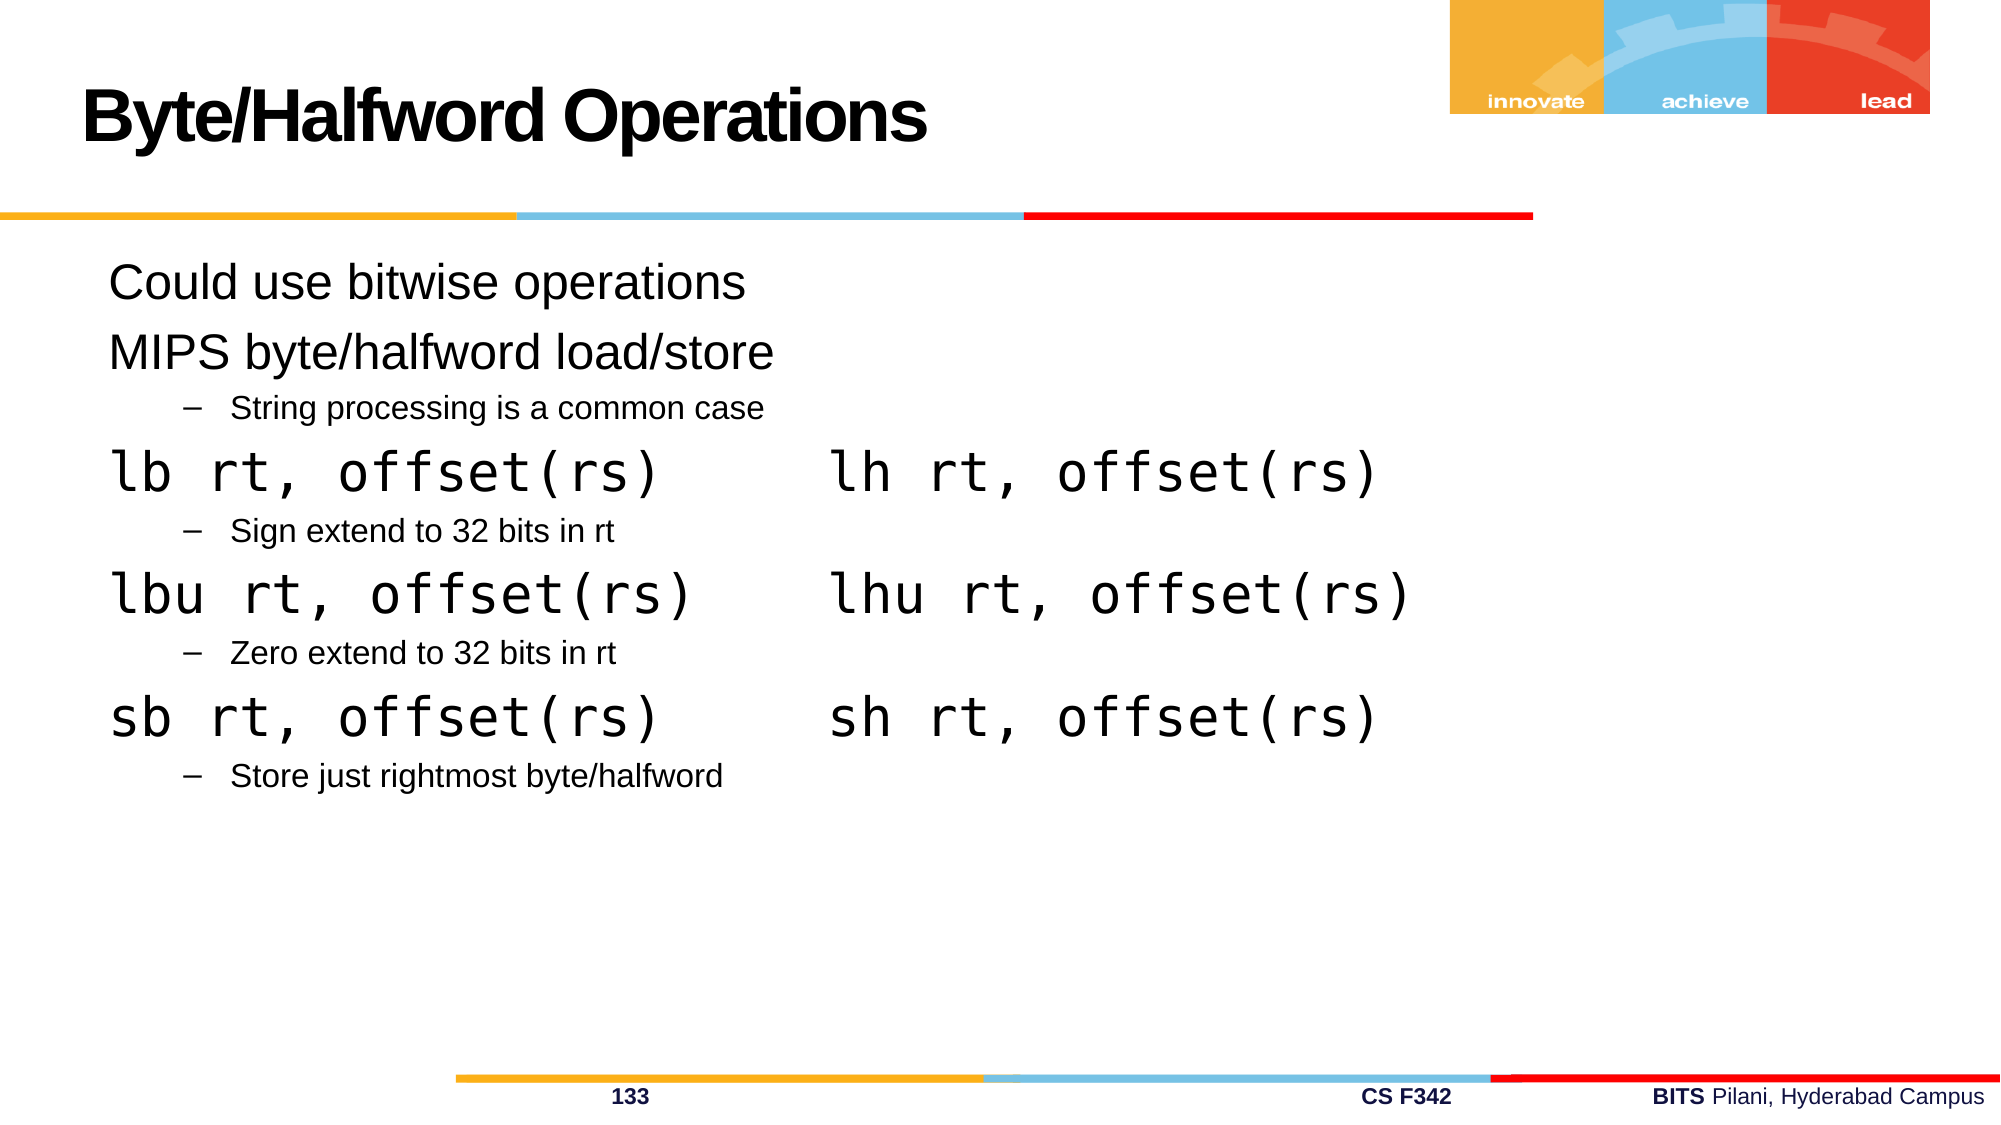

Byte/Halfword Operations
Could use bitwise operations
MIPS byte/halfword load/store
String processing is a common case
lb rt, offset(rs)     lh rt, offset(rs)
Sign extend to 32 bits in rt
lbu rt, offset(rs)    lhu rt, offset(rs)
Zero extend to 32 bits in rt
sb rt, offset(rs)     sh rt, offset(rs)
Store just rightmost byte/halfword